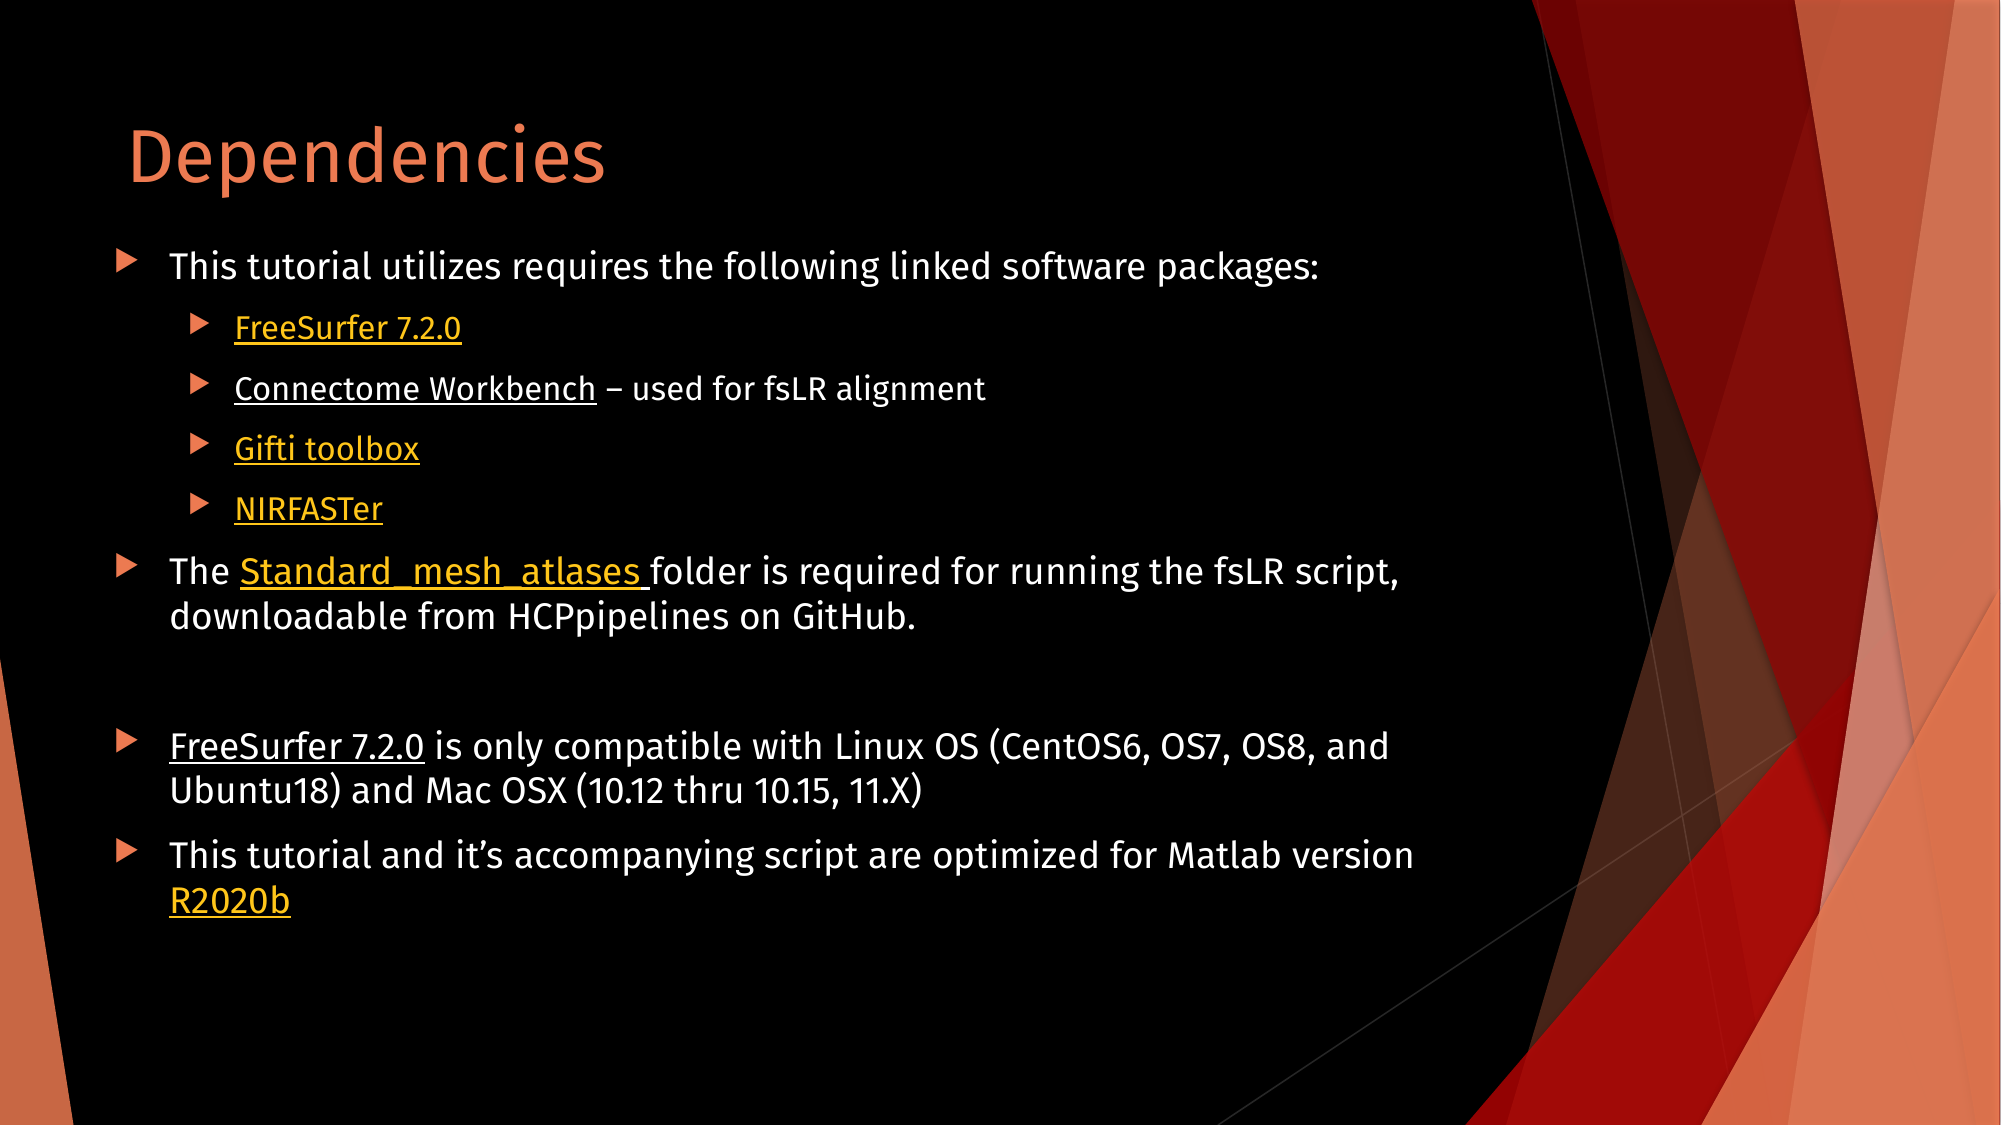

# Dependencies
This tutorial utilizes requires the following linked software packages:
FreeSurfer 7.2.0
Connectome Workbench – used for fsLR alignment
Gifti toolbox
NIRFASTer
The Standard_mesh_atlases folder is required for running the fsLR script, downloadable from HCPpipelines on GitHub.

FreeSurfer 7.2.0 is only compatible with Linux OS (CentOS6, OS7, OS8, and Ubuntu18) and Mac OSX (10.12 thru 10.15, 11.X)
This tutorial and it’s accompanying script are optimized for Matlab version R2020b